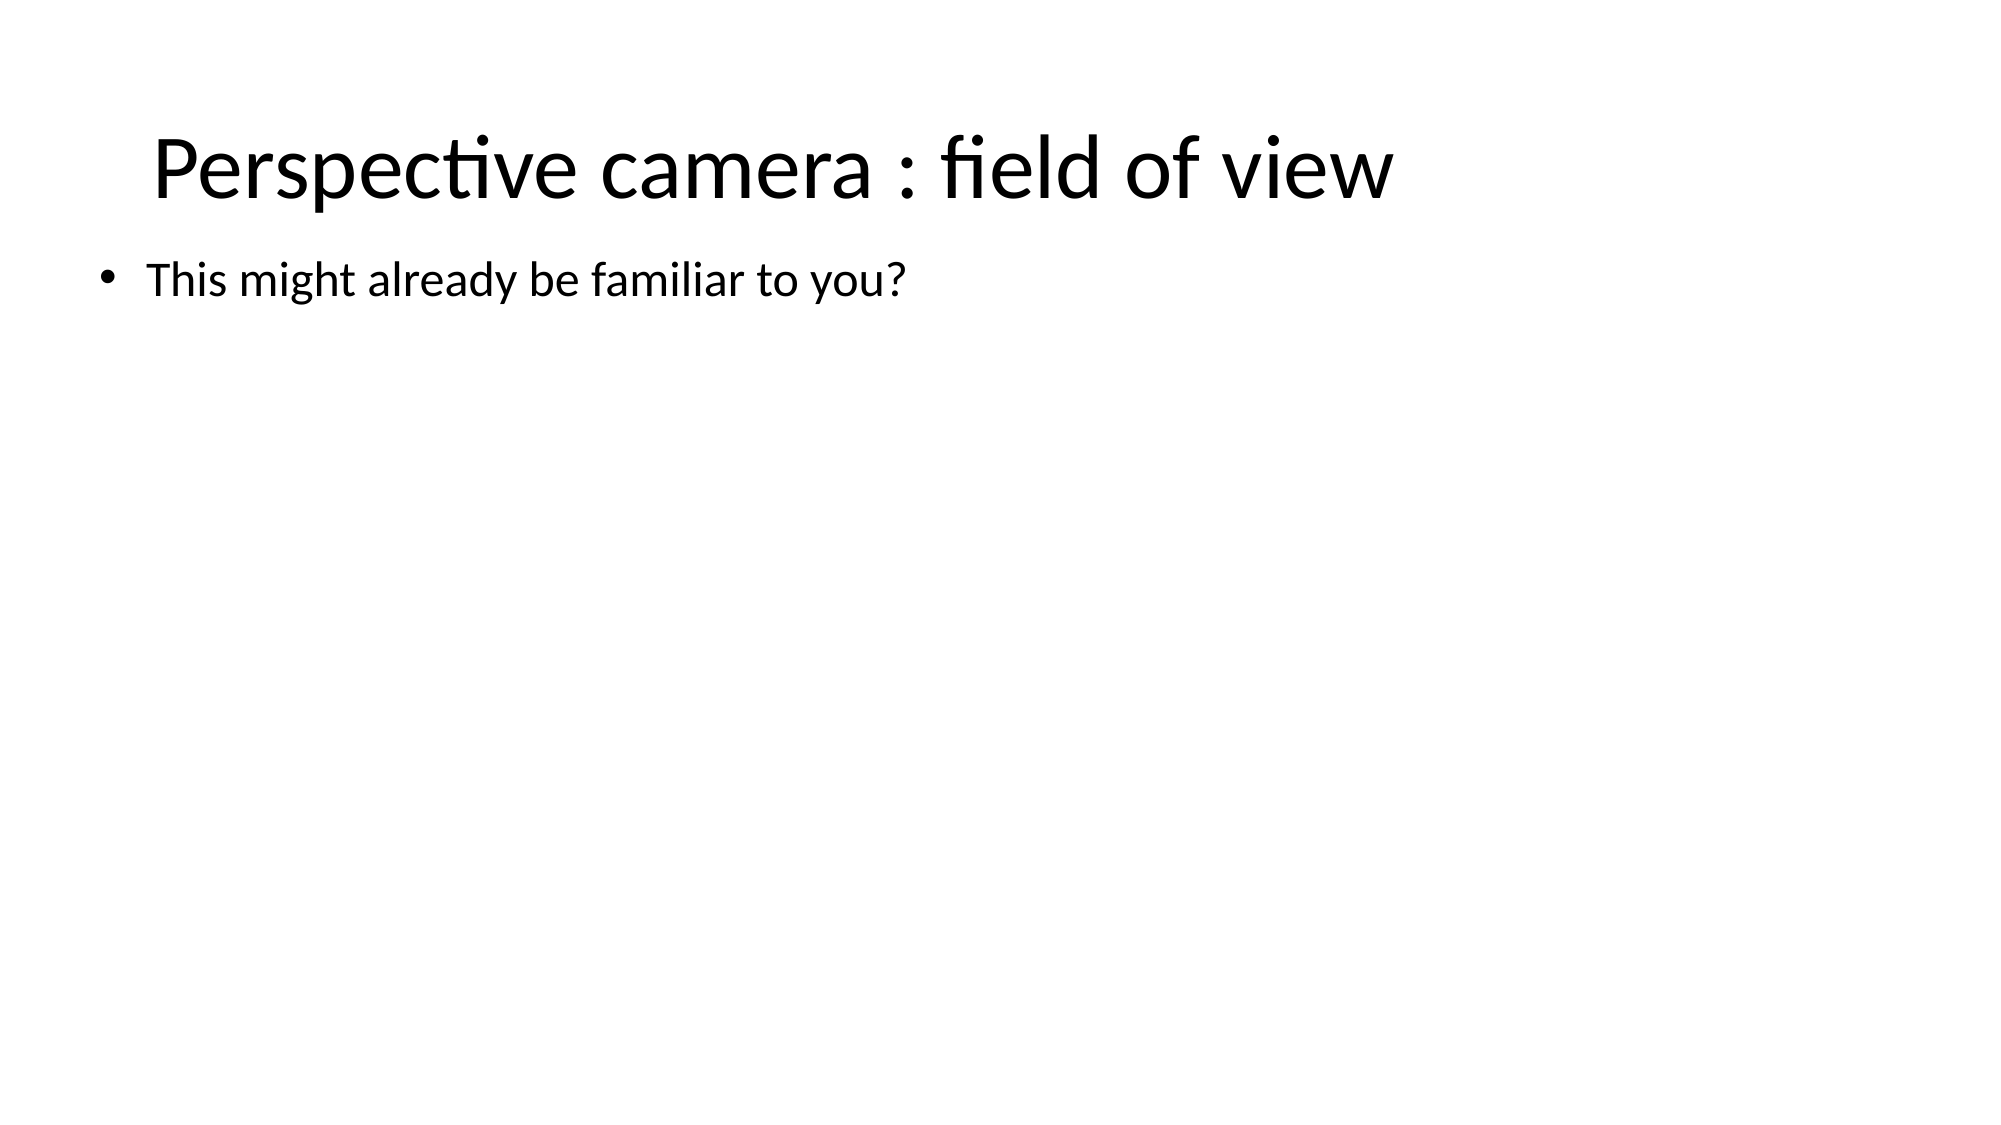

# Perspective camera : field of view
This might already be familiar to you?